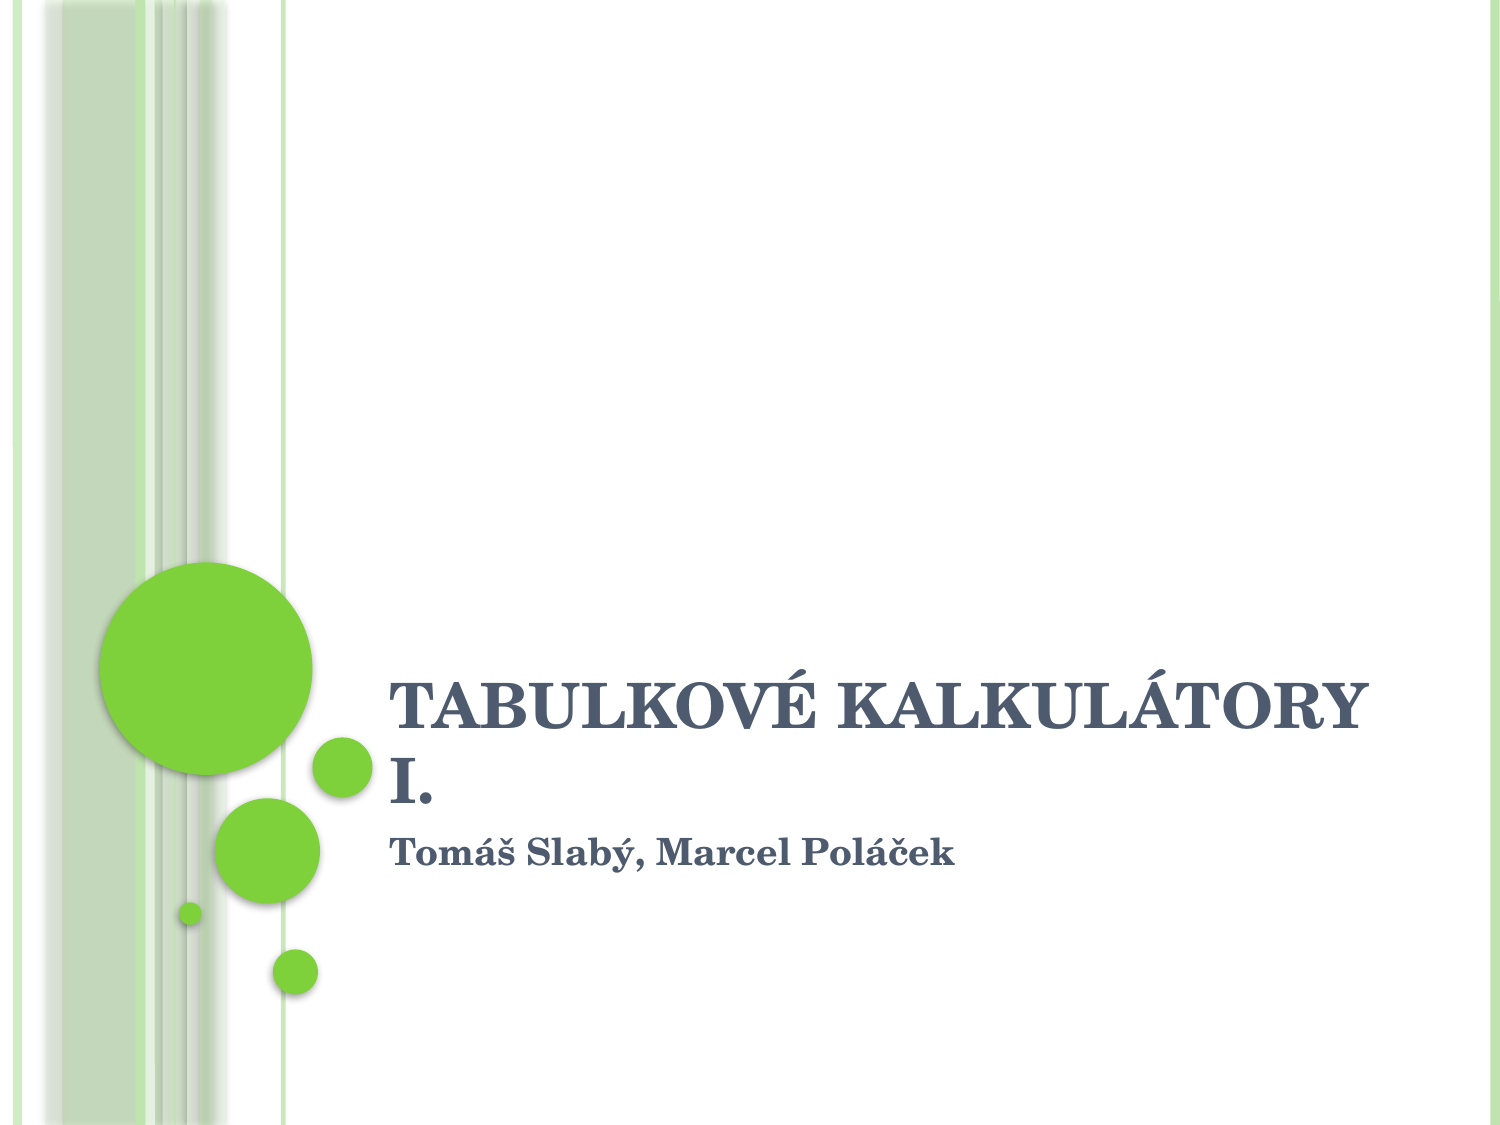

# Tabulkové kalkulátory I.
Tomáš Slabý, Marcel Poláček